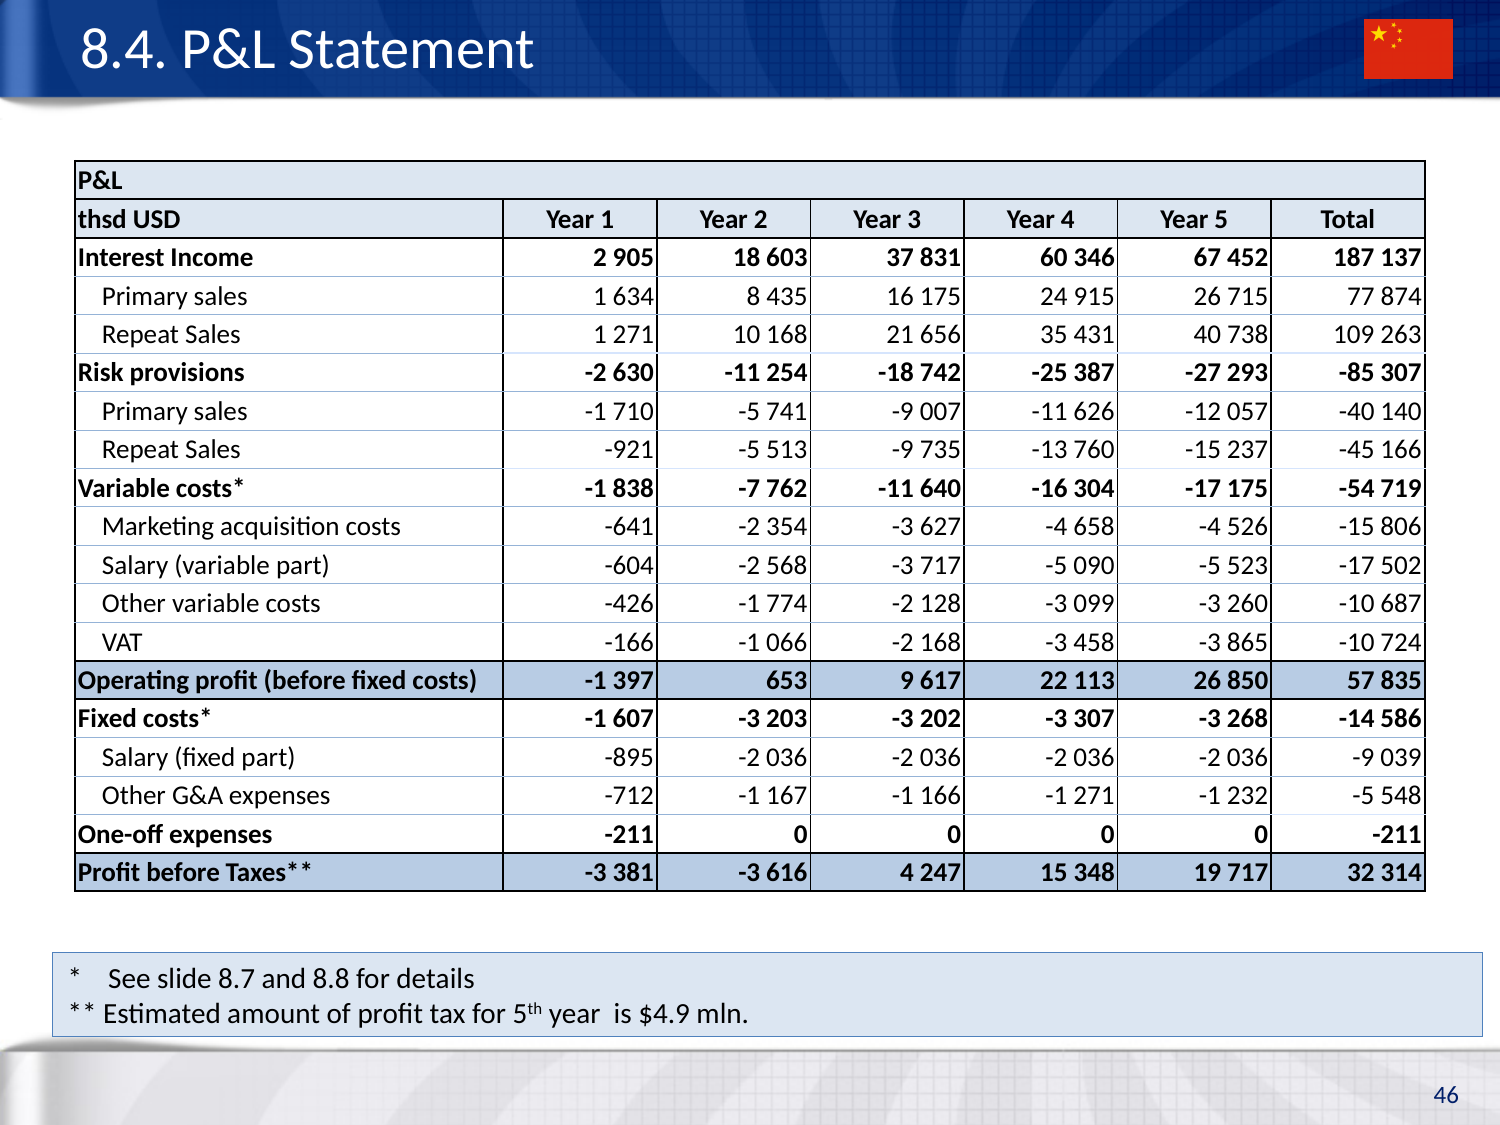

# 8.4. P&L Statement
| P&L |  |  |  |  |  |  |
| --- | --- | --- | --- | --- | --- | --- |
| thsd USD | Year 1 | Year 2 | Year 3 | Year 4 | Year 5 | Total |
| Interest Income | 2 905 | 18 603 | 37 831 | 60 346 | 67 452 | 187 137 |
| Primary sales | 1 634 | 8 435 | 16 175 | 24 915 | 26 715 | 77 874 |
| Repeat Sales | 1 271 | 10 168 | 21 656 | 35 431 | 40 738 | 109 263 |
| Risk provisions | -2 630 | -11 254 | -18 742 | -25 387 | -27 293 | -85 307 |
| Primary sales | -1 710 | -5 741 | -9 007 | -11 626 | -12 057 | -40 140 |
| Repeat Sales | -921 | -5 513 | -9 735 | -13 760 | -15 237 | -45 166 |
| Variable costs\* | -1 838 | -7 762 | -11 640 | -16 304 | -17 175 | -54 719 |
| Marketing acquisition costs | -641 | -2 354 | -3 627 | -4 658 | -4 526 | -15 806 |
| Salary (variable part) | -604 | -2 568 | -3 717 | -5 090 | -5 523 | -17 502 |
| Other variable costs | -426 | -1 774 | -2 128 | -3 099 | -3 260 | -10 687 |
| VAT | -166 | -1 066 | -2 168 | -3 458 | -3 865 | -10 724 |
| Operating profit (before fixed costs) | -1 397 | 653 | 9 617 | 22 113 | 26 850 | 57 835 |
| Fixed costs\* | -1 607 | -3 203 | -3 202 | -3 307 | -3 268 | -14 586 |
| Salary (fixed part) | -895 | -2 036 | -2 036 | -2 036 | -2 036 | -9 039 |
| Other G&A expenses | -712 | -1 167 | -1 166 | -1 271 | -1 232 | -5 548 |
| One-off expenses | -211 | 0 | 0 | 0 | 0 | -211 |
| Profit before Taxes\*\* | -3 381 | -3 616 | 4 247 | 15 348 | 19 717 | 32 314 |
*    See slide 8.7 and 8.8 for details
** Estimated amount of profit tax for 5th year  is $4.9 mln.
46